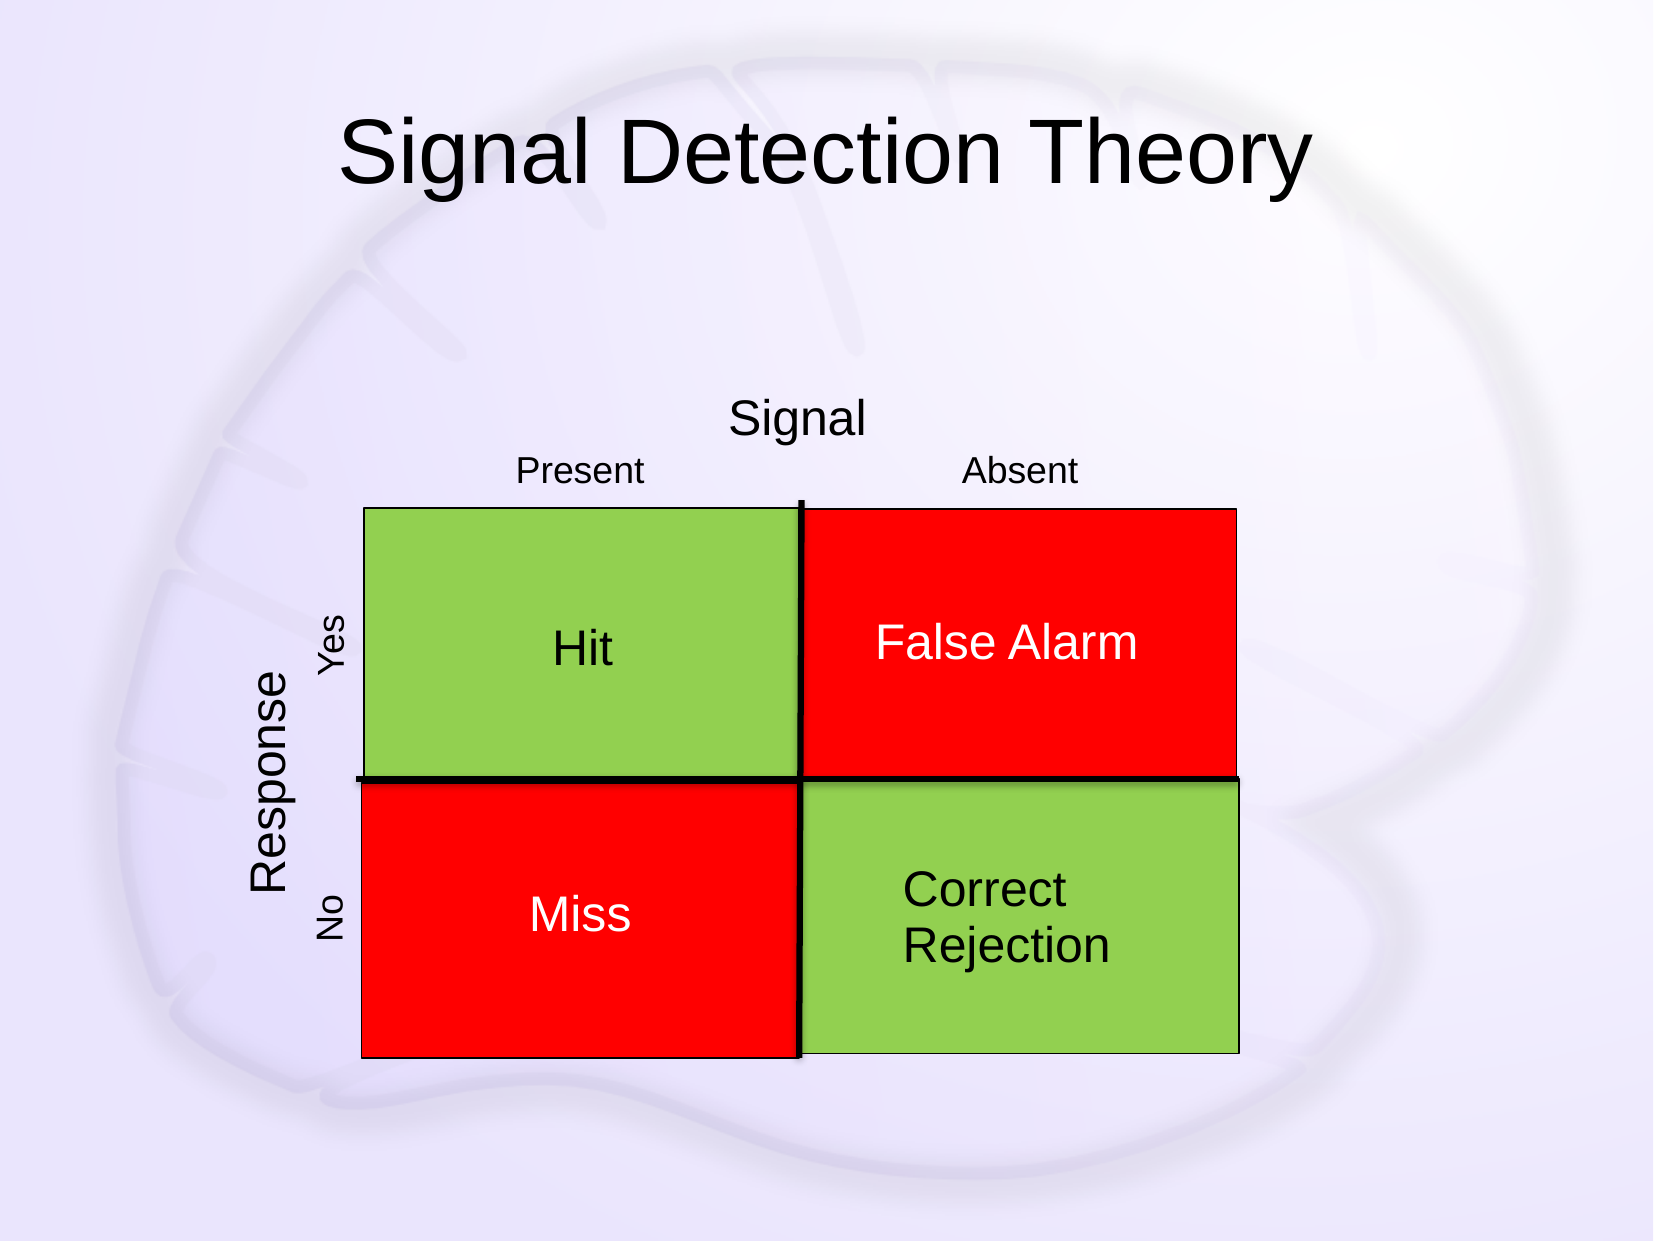

# Signal Detection Theory
Signal
Absent
Present

False Alarm
Hit
Yes
Response

Correct
Rejection
Miss
No